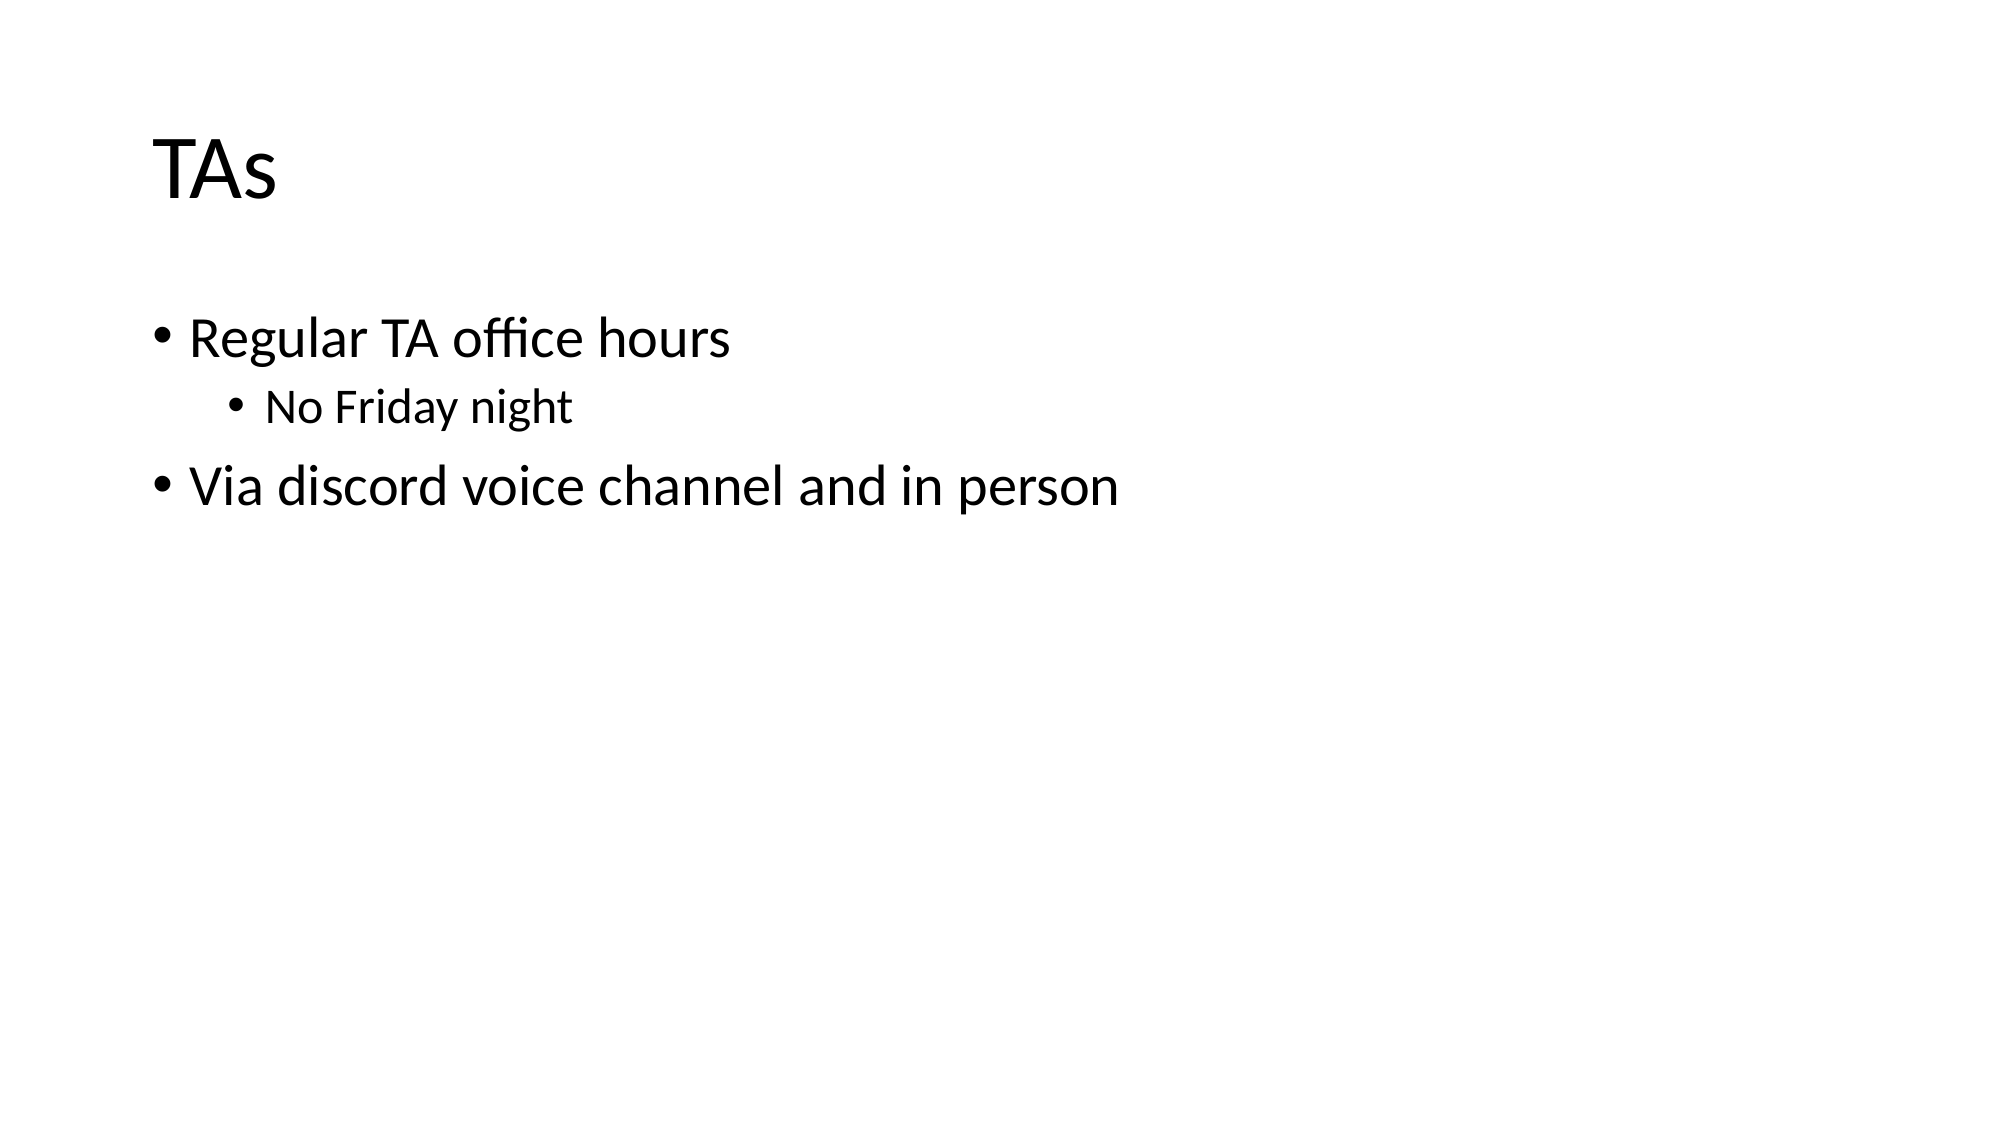

# TAs
Regular TA office hours
No Friday night
Via discord voice channel and in person